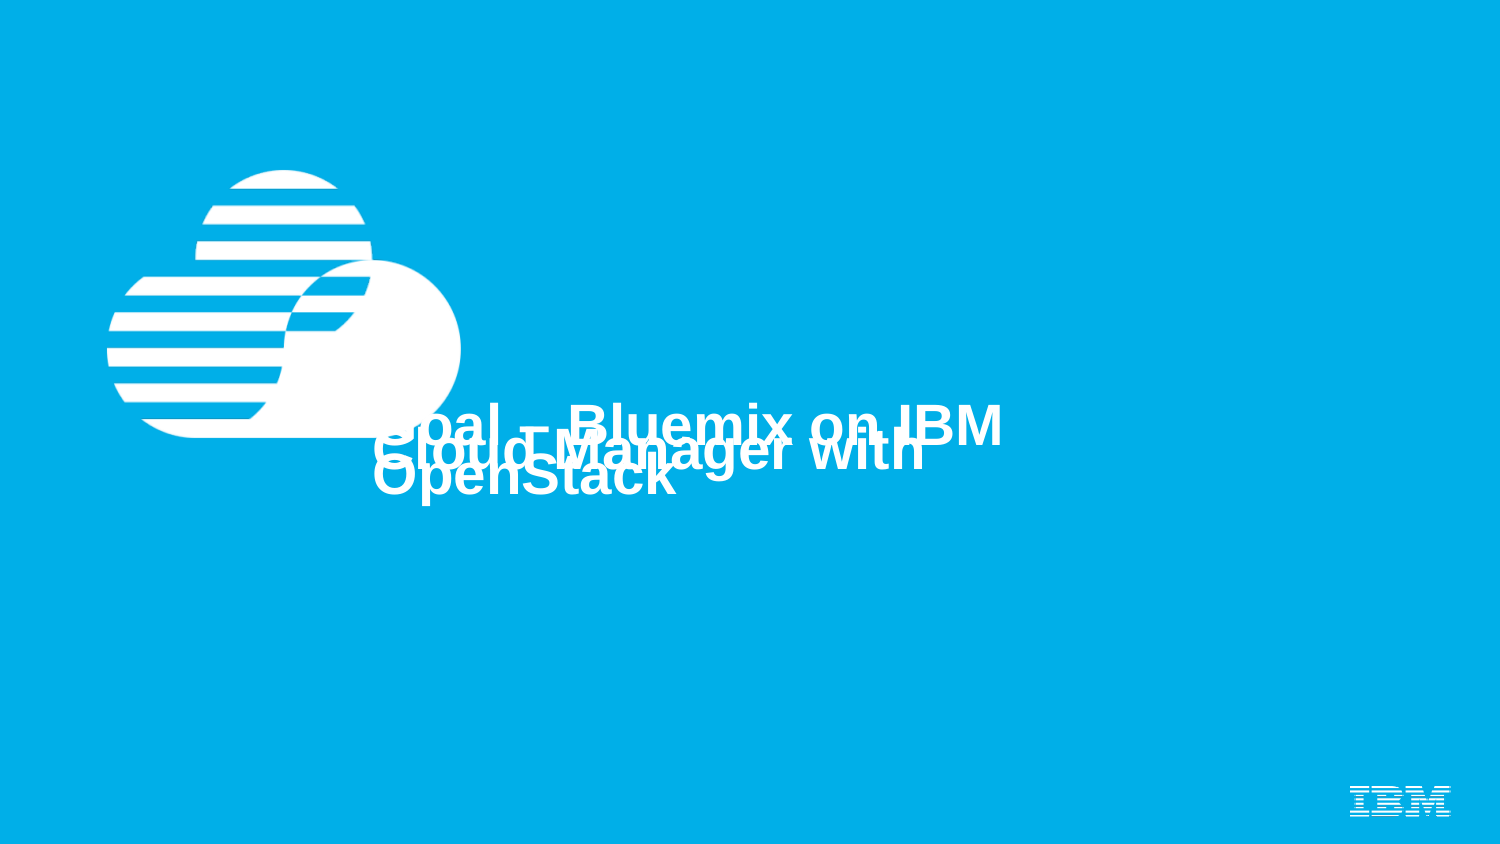

Goal – Bluemix on IBM
Cloud Manager with OpenStack